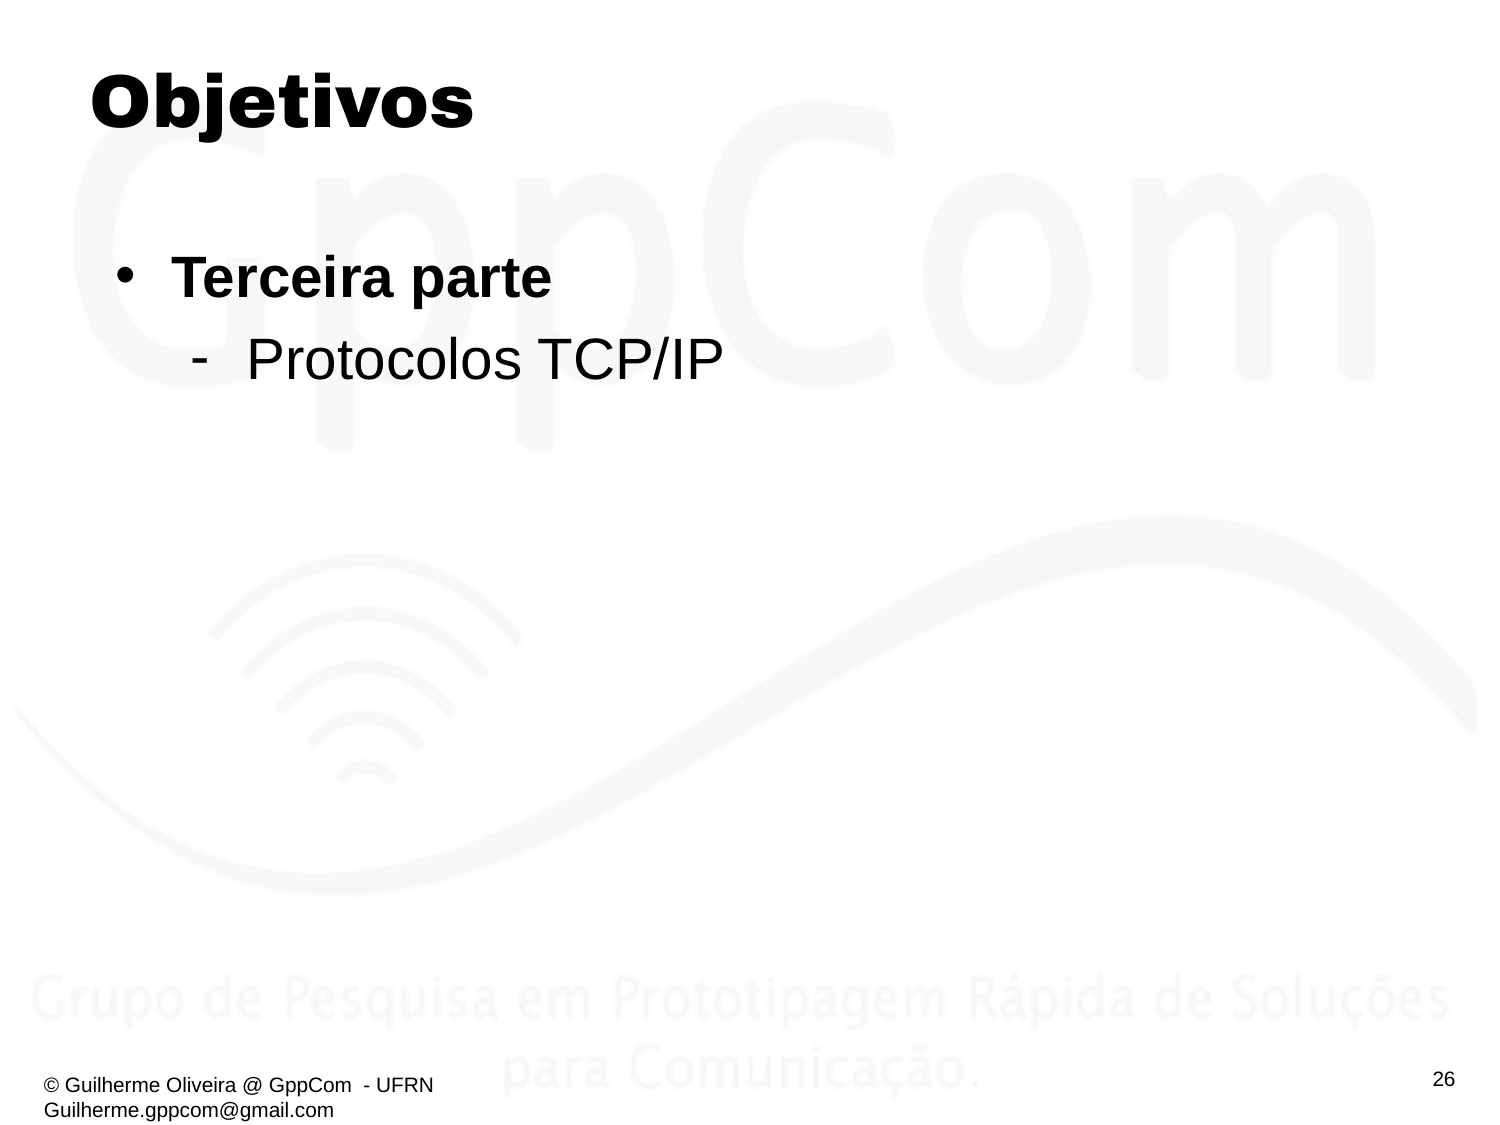

# Objetivos
Terceira parte
Protocolos TCP/IP

26